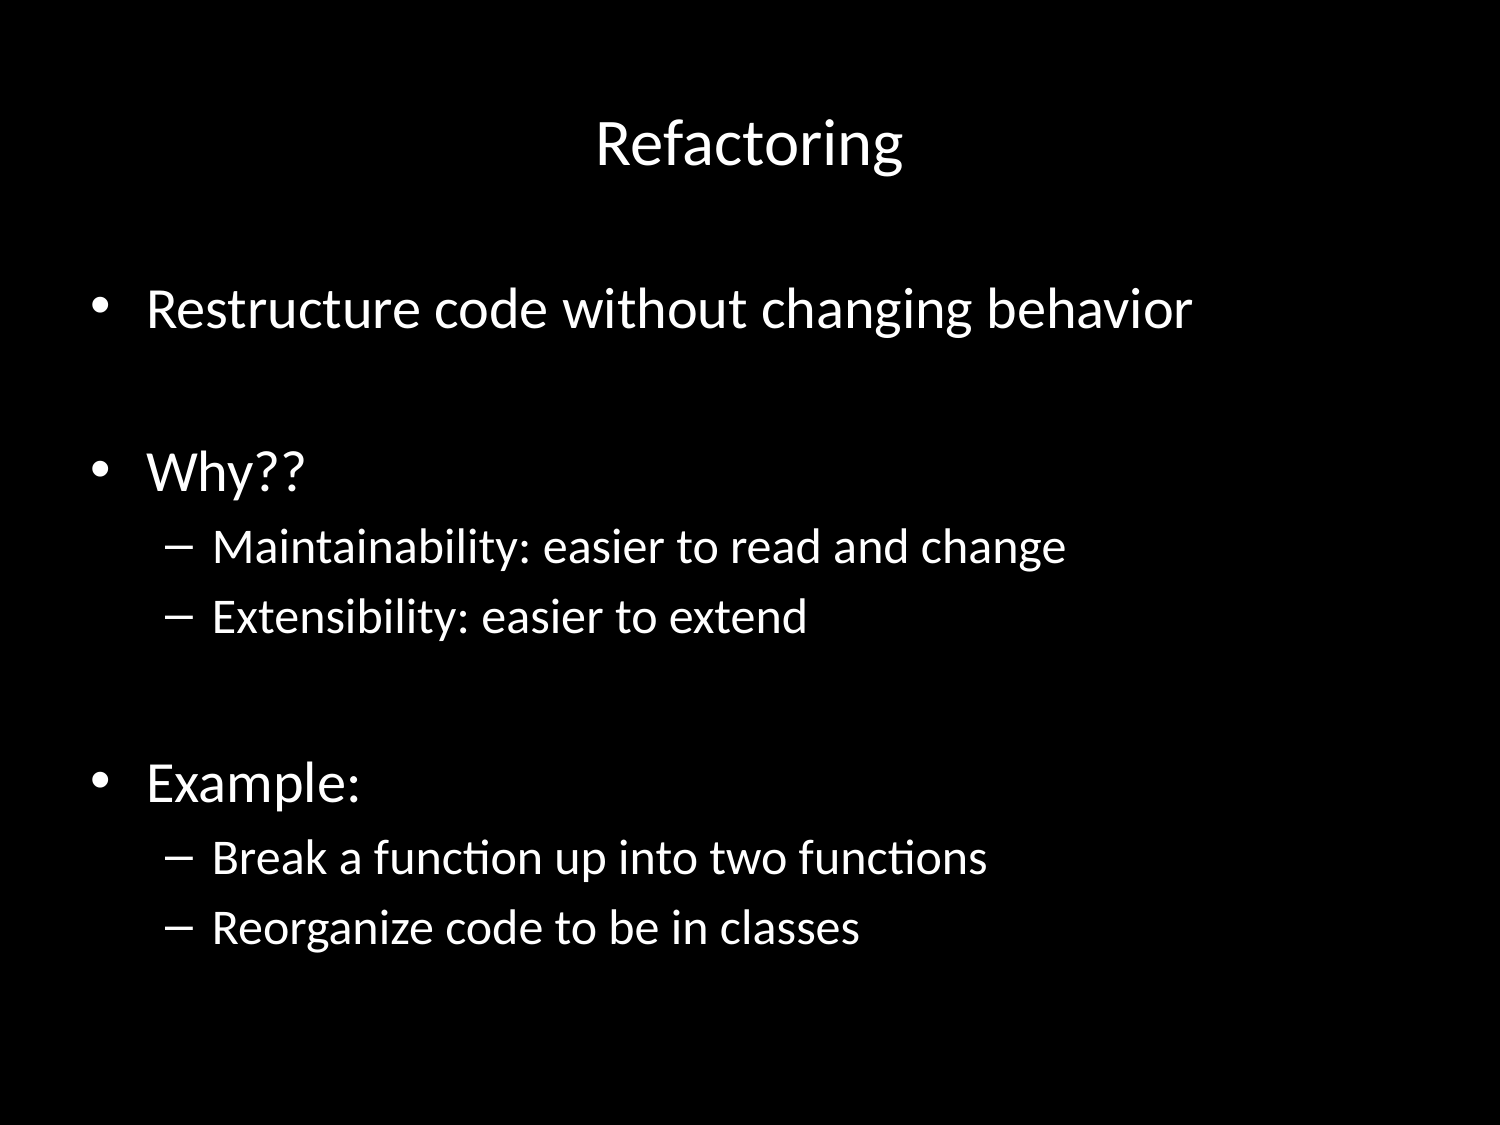

# Refactoring
Restructure code without changing behavior

Why??
Maintainability: easier to read and change
Extensibility: easier to extend

Example:
Break a function up into two functions
Reorganize code to be in classes